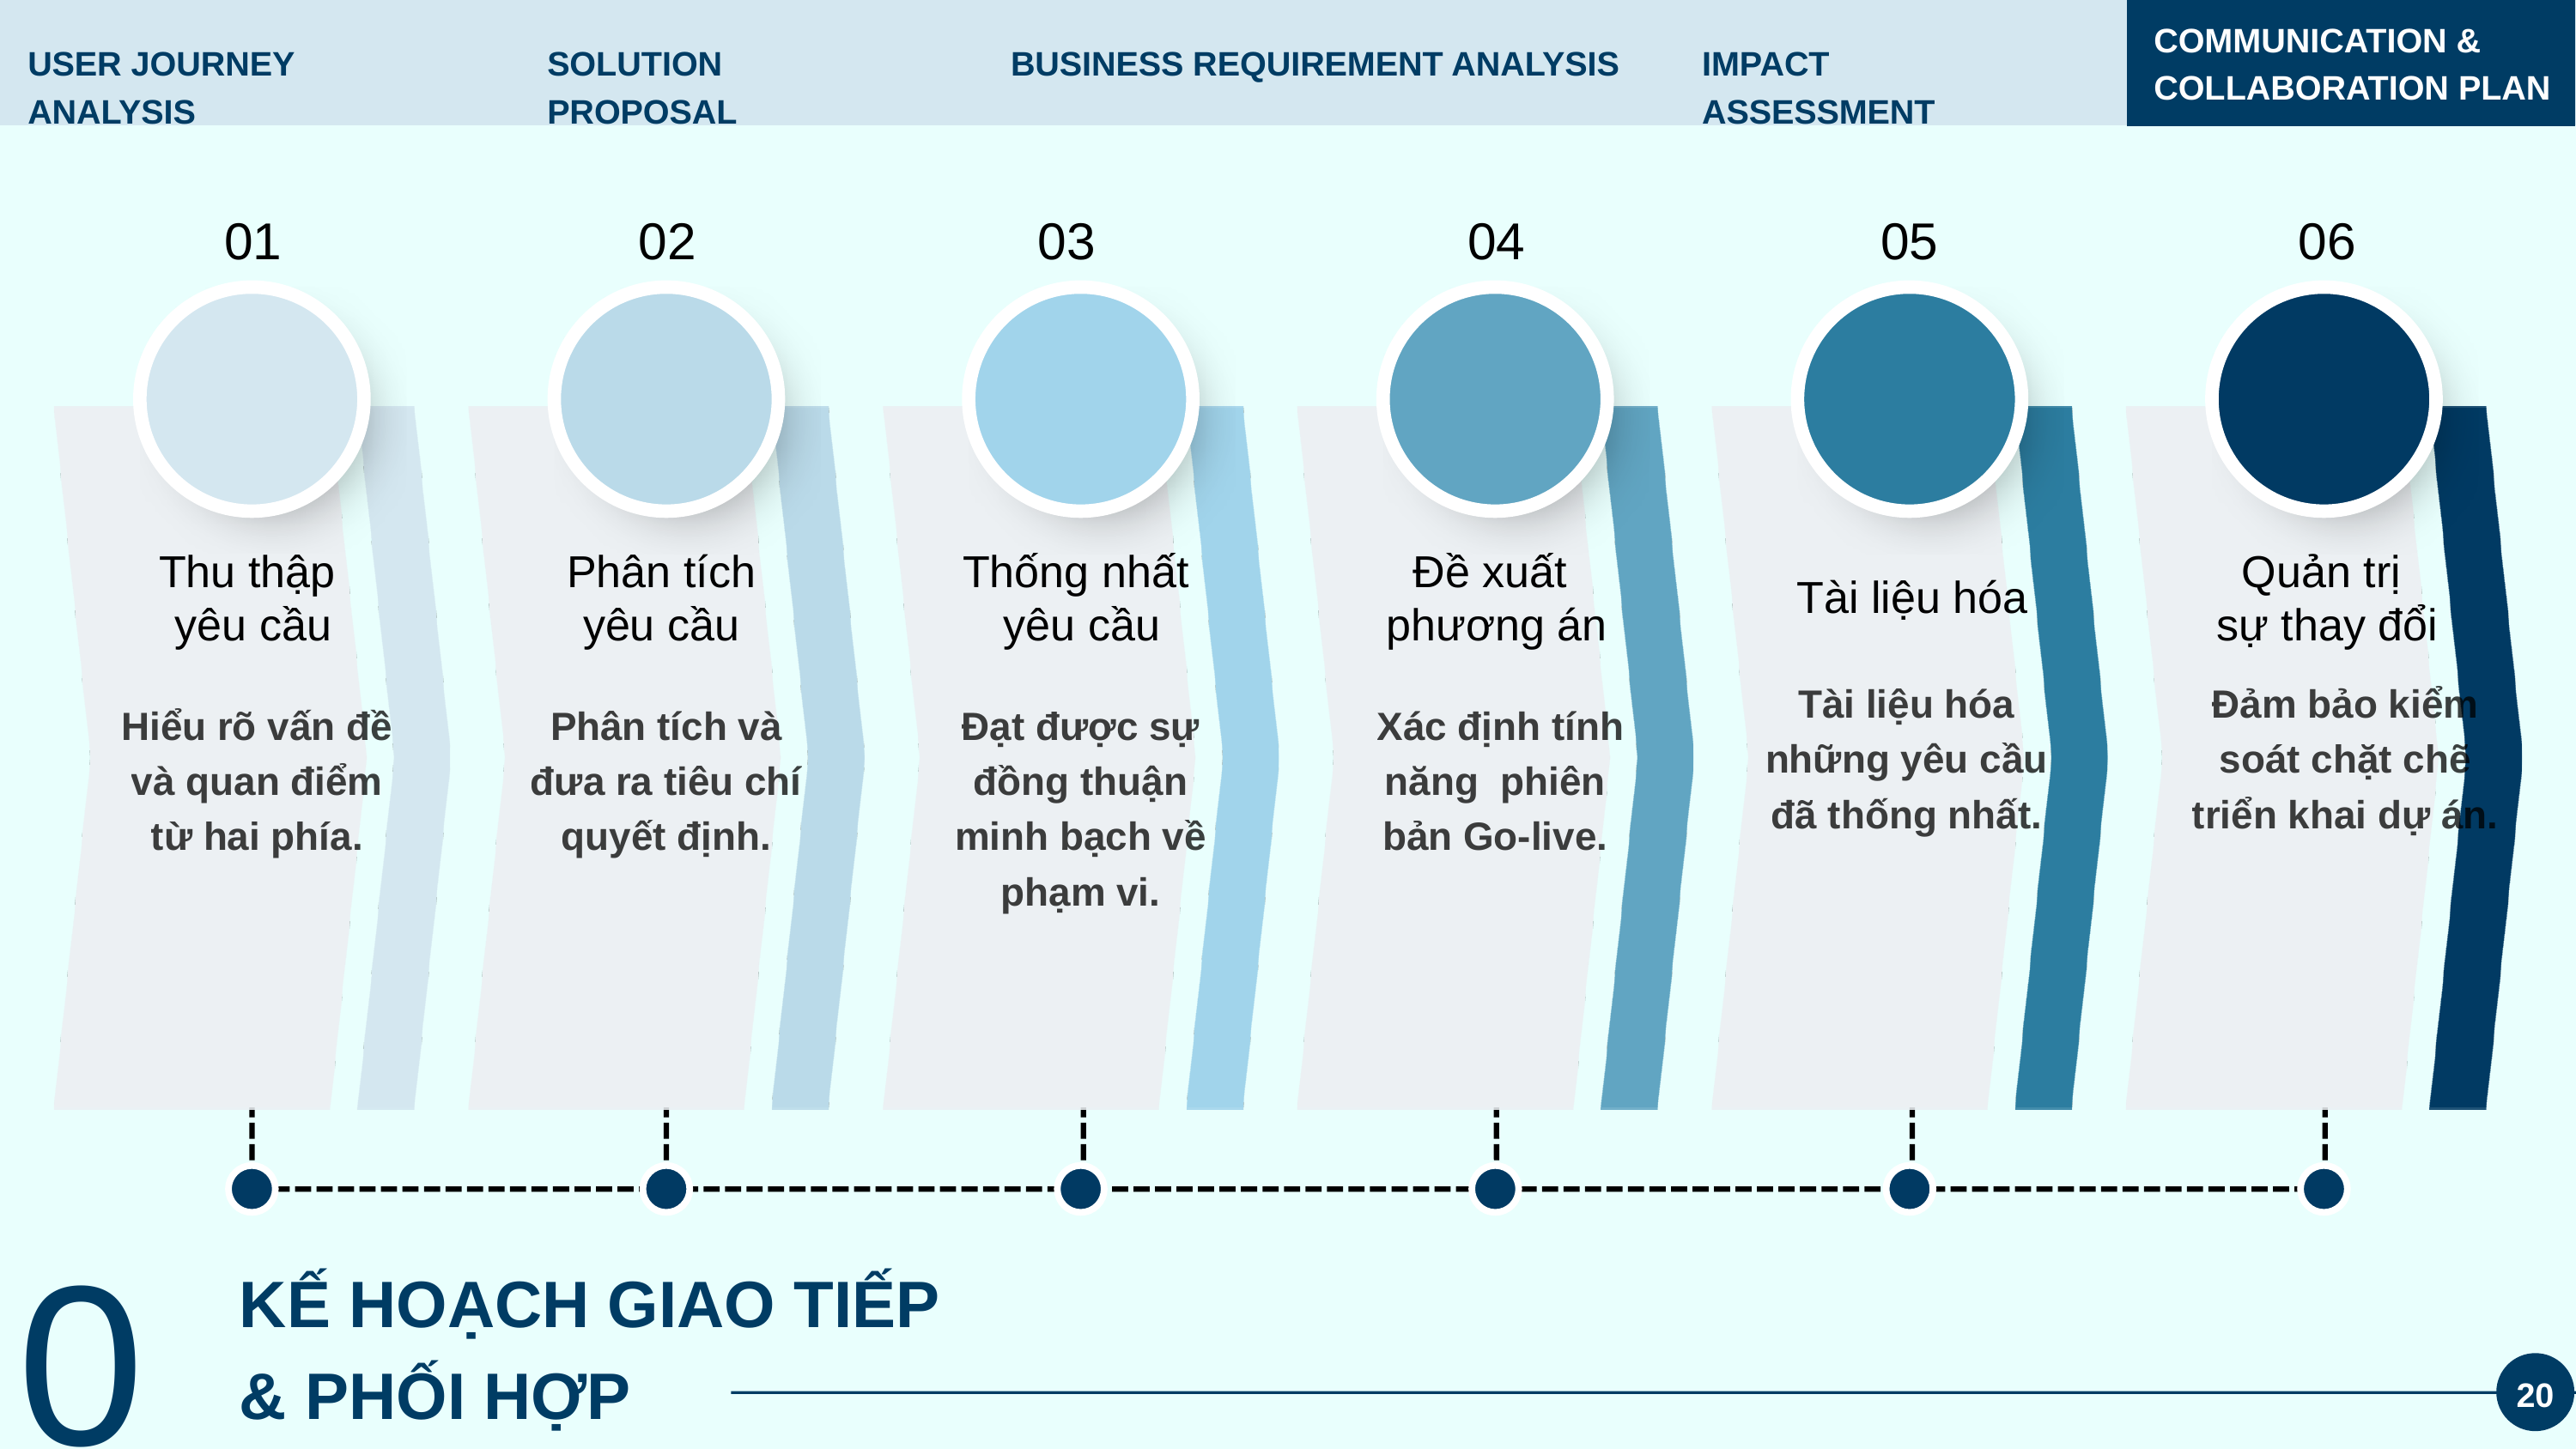

COMMUNICATION &
COLLABORATION PLAN
USER JOURNEY ANALYSIS
SOLUTION PROPOSAL
BUSINESS REQUIREMENT ANALYSIS
IMPACT ASSESSMENT
01
02
03
04
05
06

Phân tích
yêu cầu
Quản trị
sự thay đổi
Thu thập
yêu cầu
Thống nhất
yêu cầu
Đề xuất
phương án

Tài liệu hóa
Tài liệu hóa những yêu cầu đã thống nhất.
Đảm bảo kiểm soát chặt chẽ triển khai dự án.
Hiểu rõ vấn đề và quan điểm từ hai phía.
Phân tích và đưa ra tiêu chí quyết định.
Đạt được sự đồng thuận minh bạch về phạm vi.
 Xác định tính năng  phiên bản Go-live.

05

KẾ HOẠCH GIAO TIẾP
& PHỐI HỢP

20